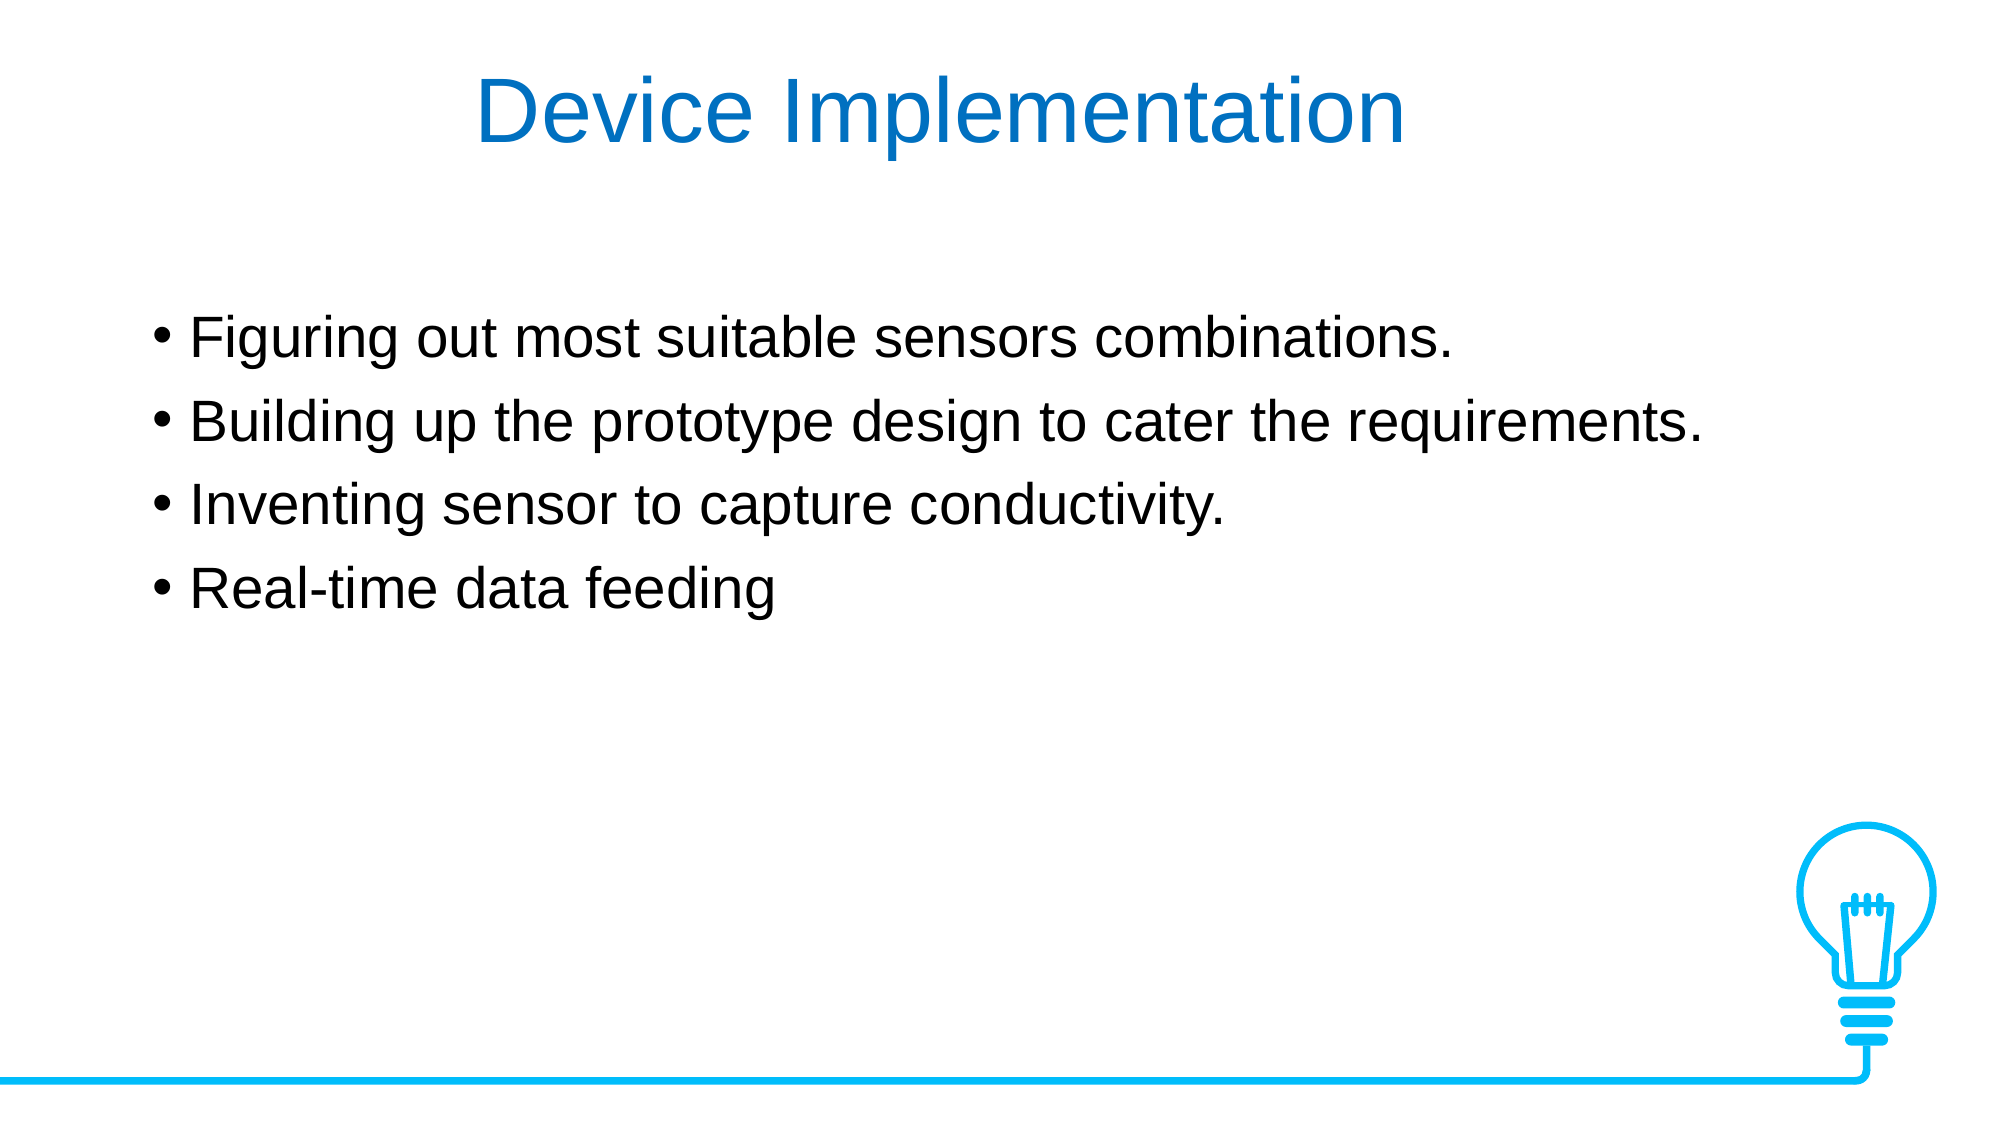

Device Implementation
Figuring out most suitable sensors combinations.
Building up the prototype design to cater the requirements.
Inventing sensor to capture conductivity.
Real-time data feeding